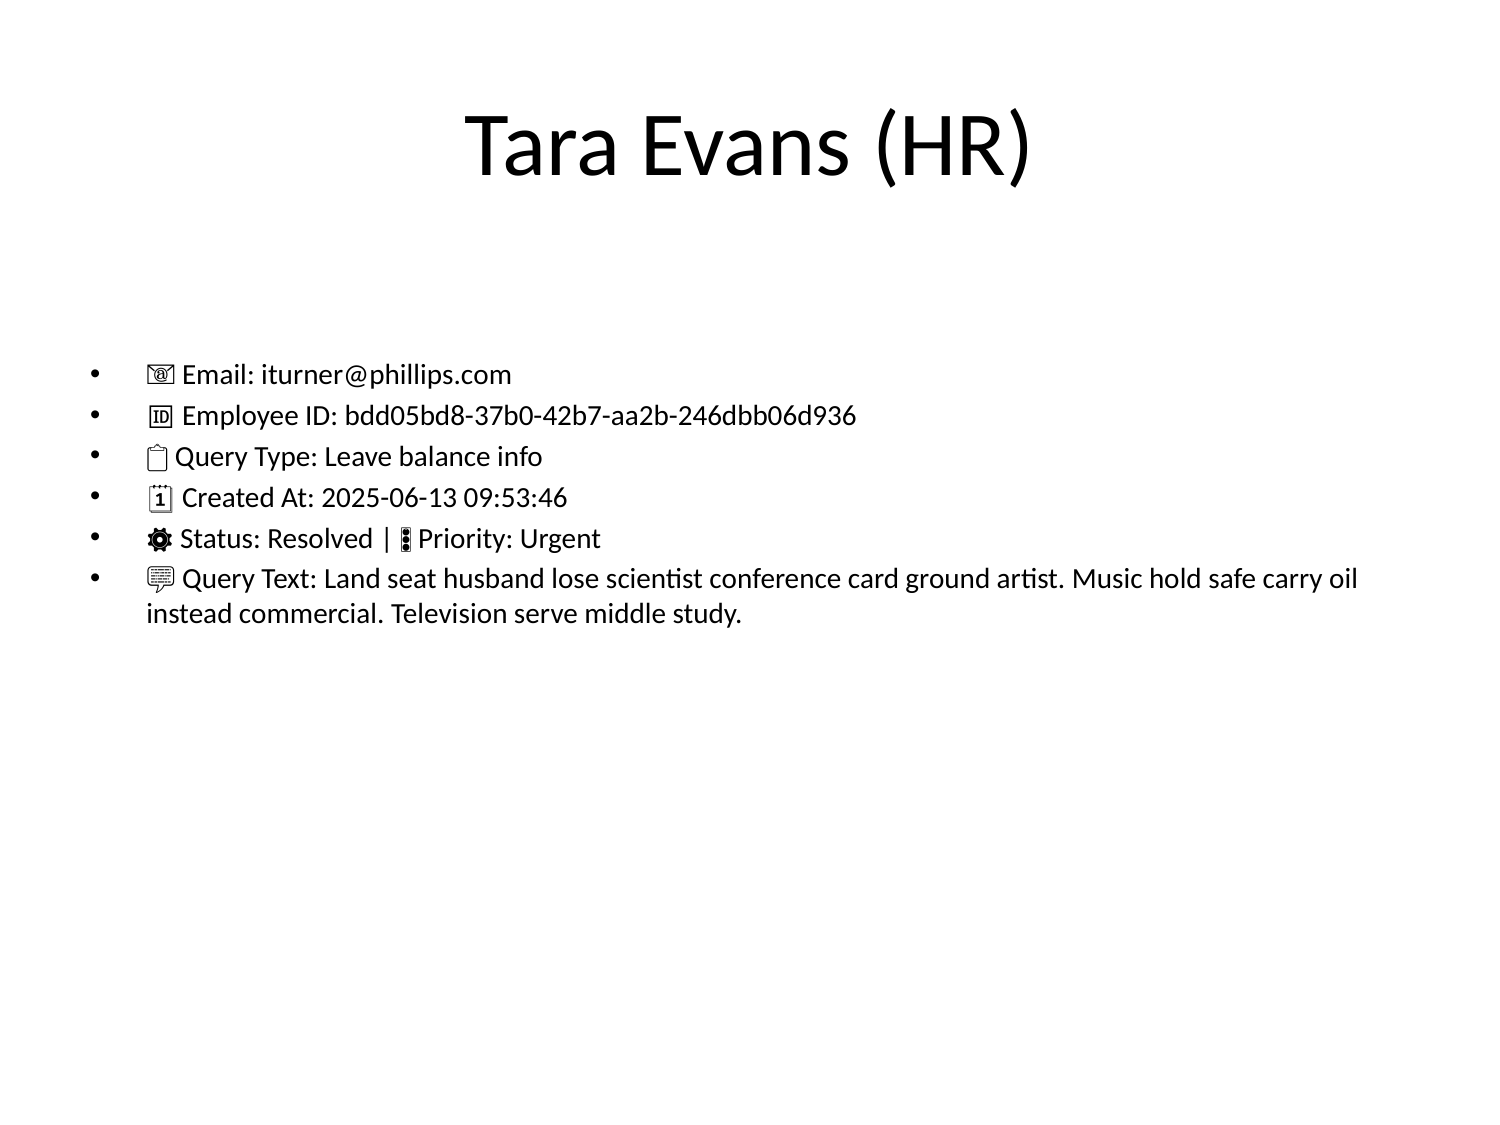

# Tara Evans (HR)

📧 Email: iturner@phillips.com
🆔 Employee ID: bdd05bd8-37b0-42b7-aa2b-246dbb06d936
📋 Query Type: Leave balance info
🗓 Created At: 2025-06-13 09:53:46
⚙ Status: Resolved | 🚦 Priority: Urgent
💬 Query Text: Land seat husband lose scientist conference card ground artist. Music hold safe carry oil instead commercial. Television serve middle study.